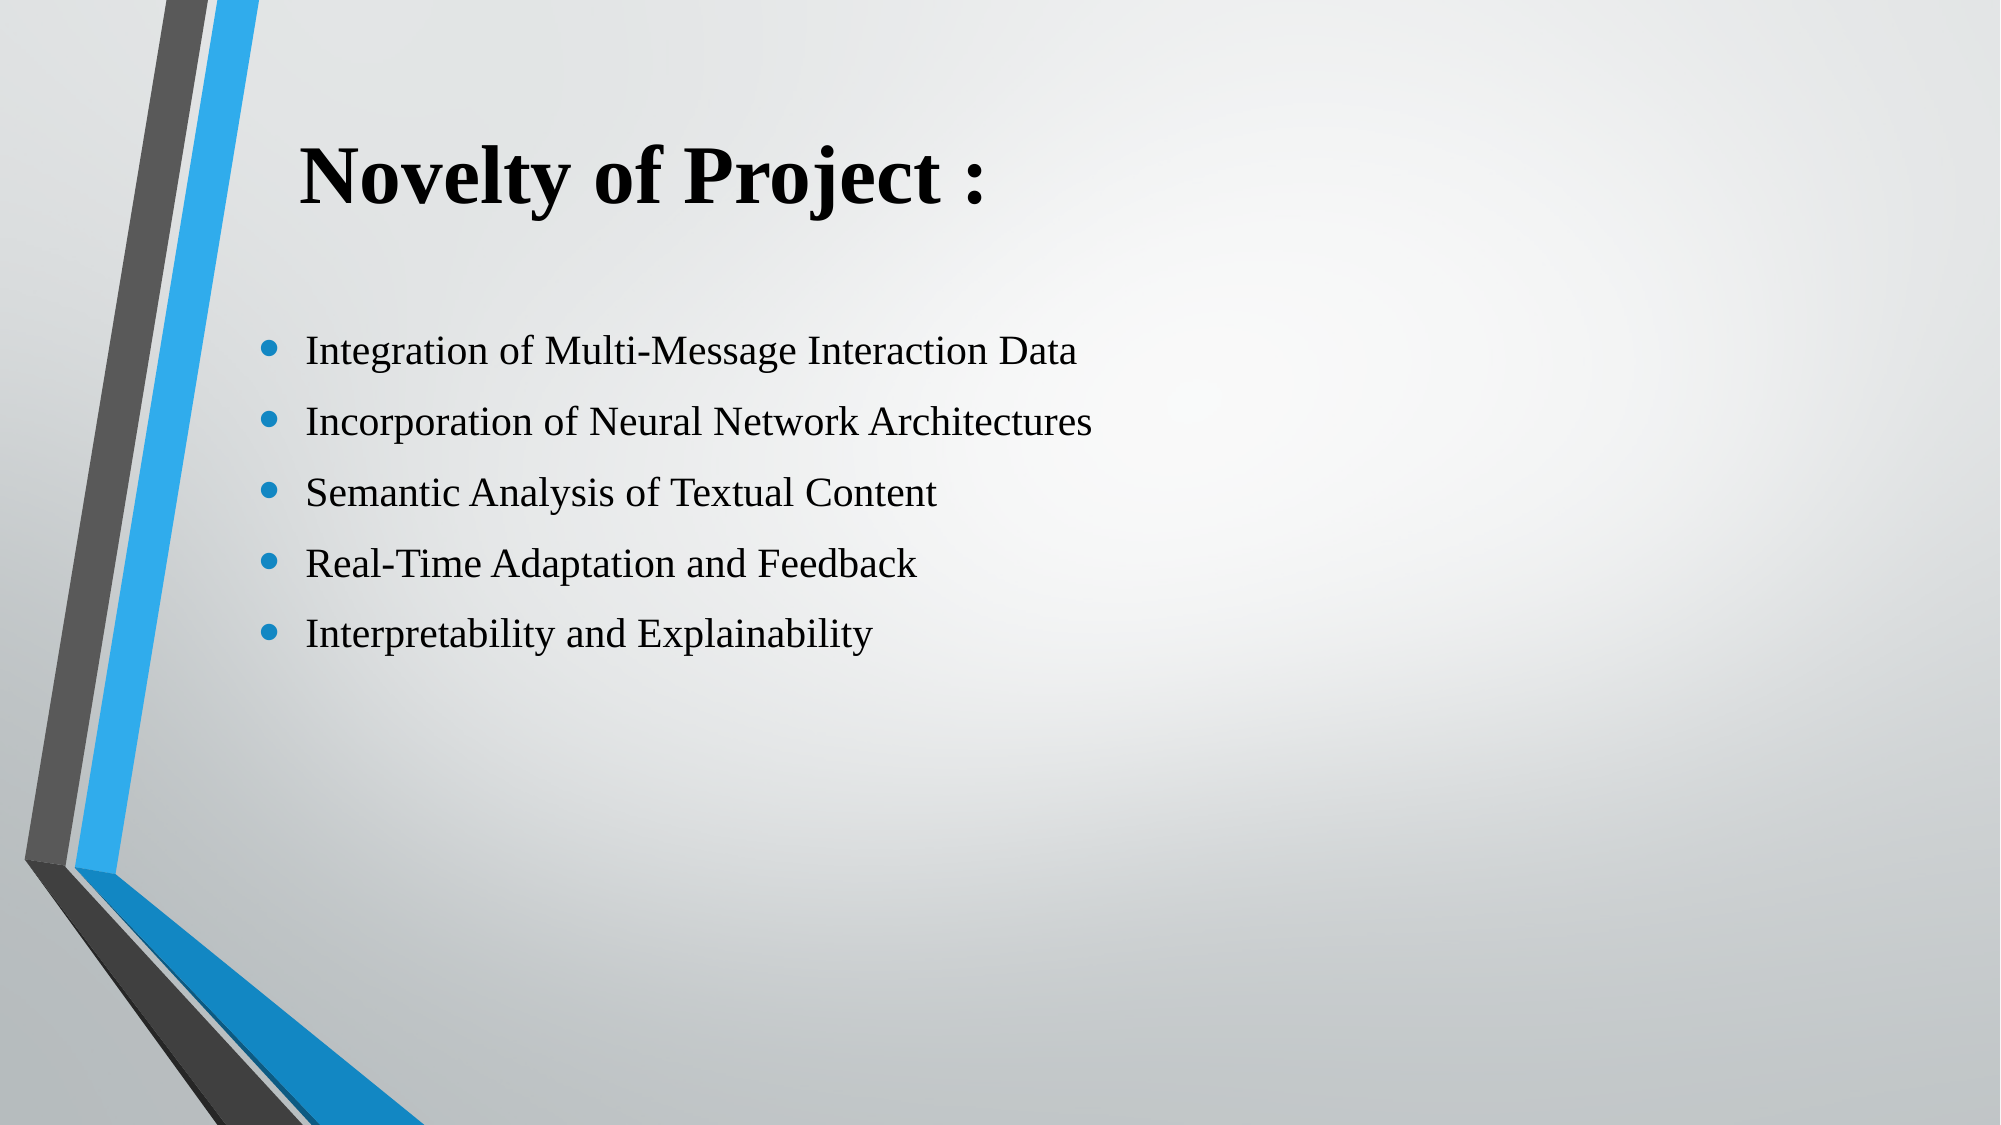

# Novelty of Project :
Integration of Multi-Message Interaction Data
Incorporation of Neural Network Architectures
Semantic Analysis of Textual Content
Real-Time Adaptation and Feedback
Interpretability and Explainability